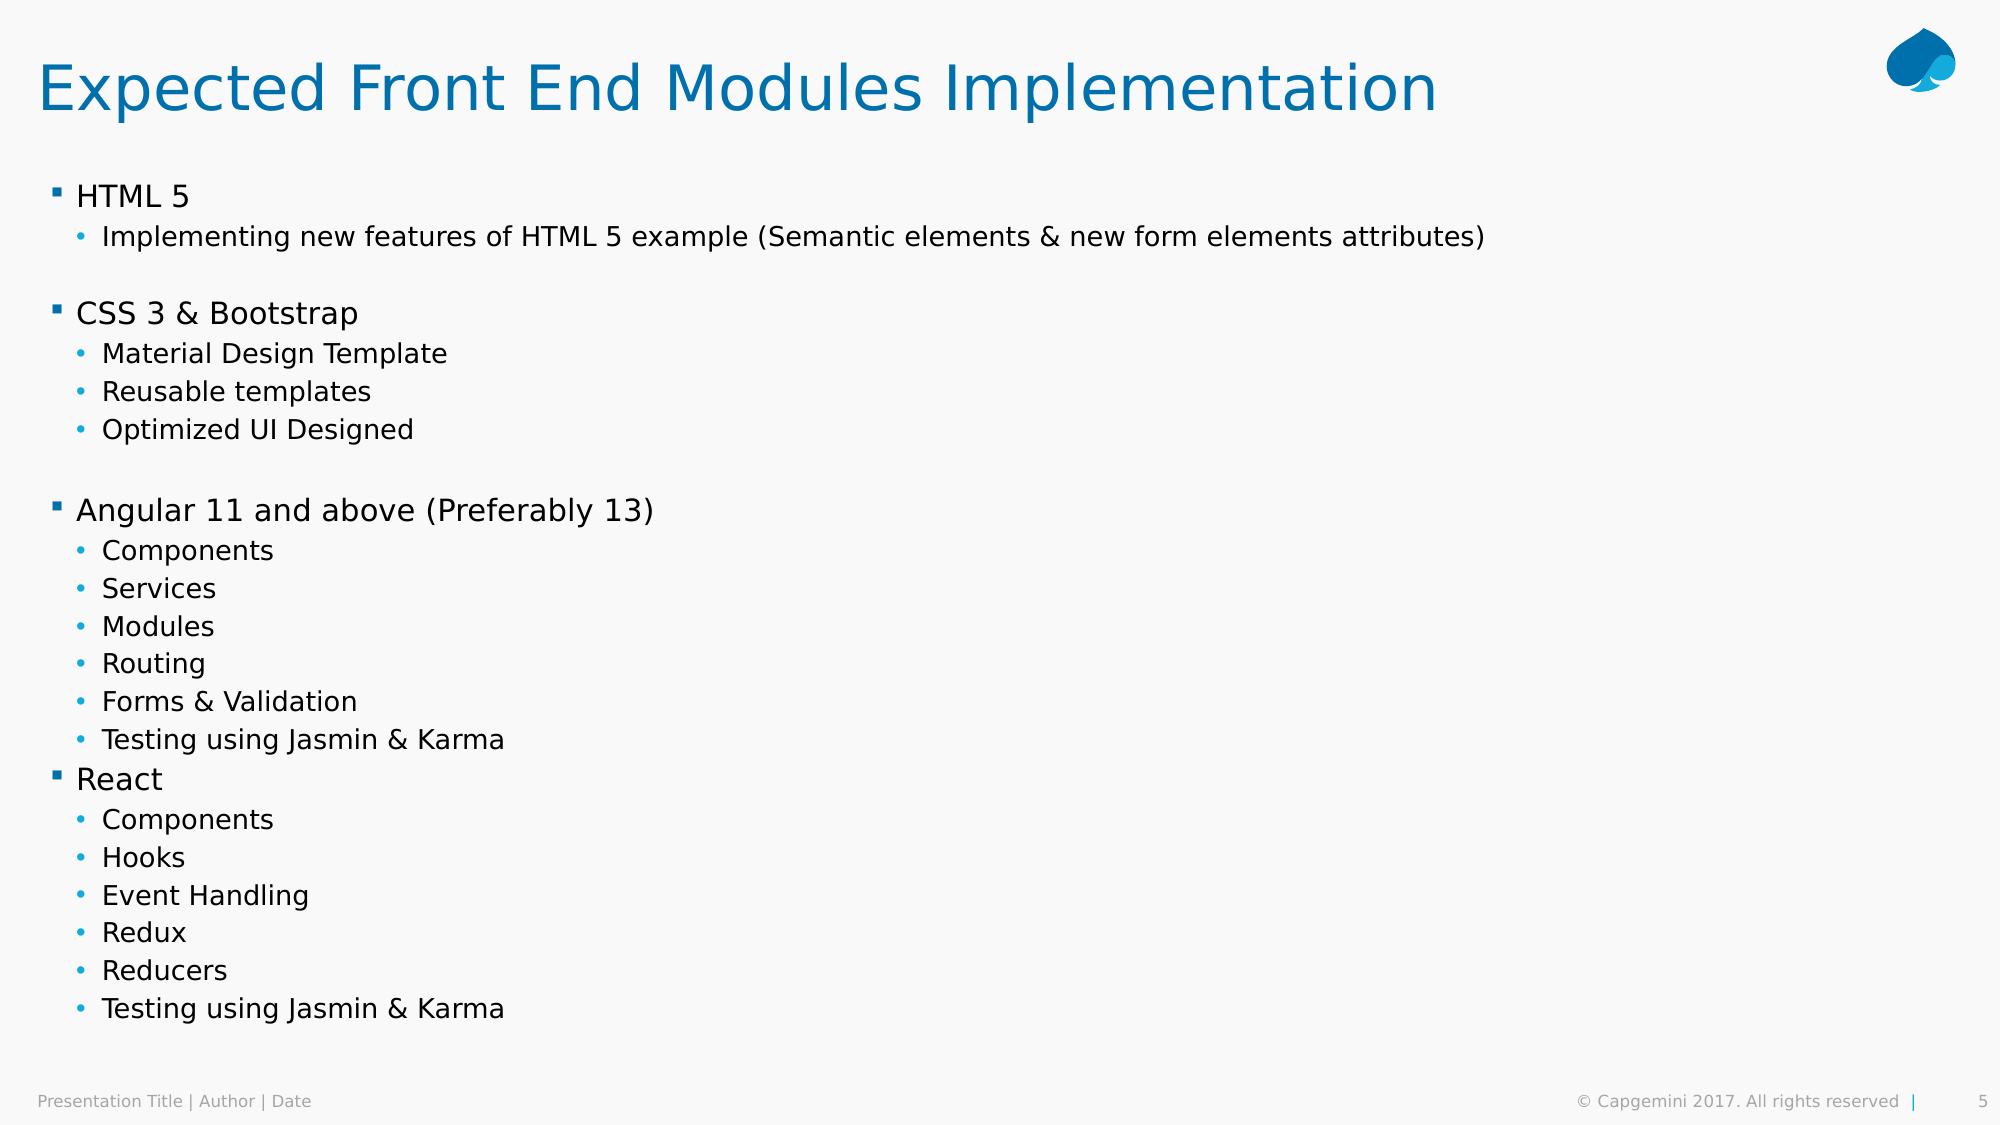

# Expected Front End Modules Implementation
HTML 5
Implementing new features of HTML 5 example (Semantic elements & new form elements attributes)

CSS 3 & Bootstrap
Material Design Template
Reusable templates
Optimized UI Designed

Angular 11 and above (Preferably 13)
Components
Services
Modules
Routing
Forms & Validation
Testing using Jasmin & Karma
React
Components
Hooks
Event Handling
Redux
Reducers
Testing using Jasmin & Karma